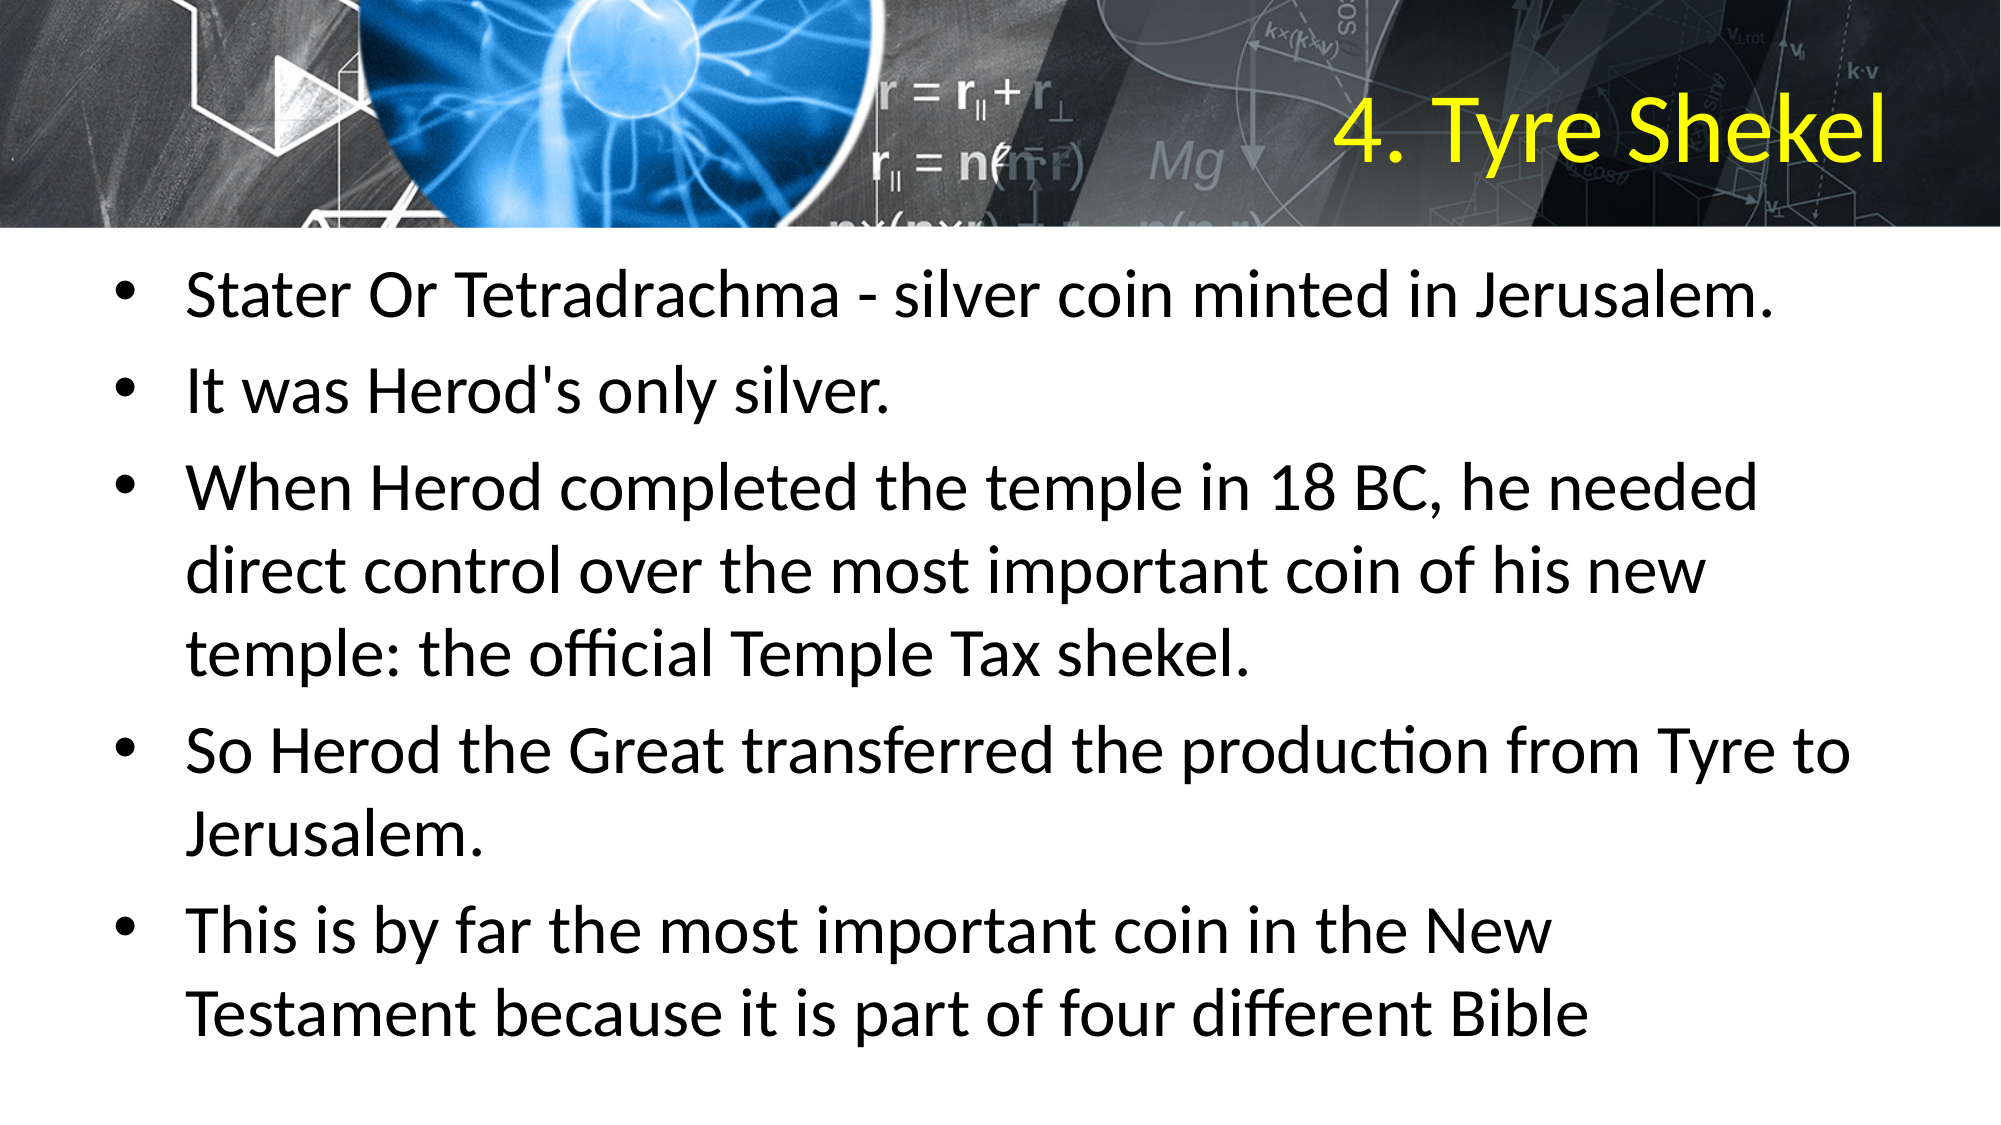

# 4. Tyre Shekel
Stater Or Tetradrachma - silver coin minted in Jerusalem.
It was Herod's only silver.
When Herod completed the temple in 18 BC, he needed direct control over the most important coin of his new temple: the official Temple Tax shekel.
So Herod the Great transferred the production from Tyre to Jerusalem.
This is by far the most important coin in the New Testament because it is part of four different Bible